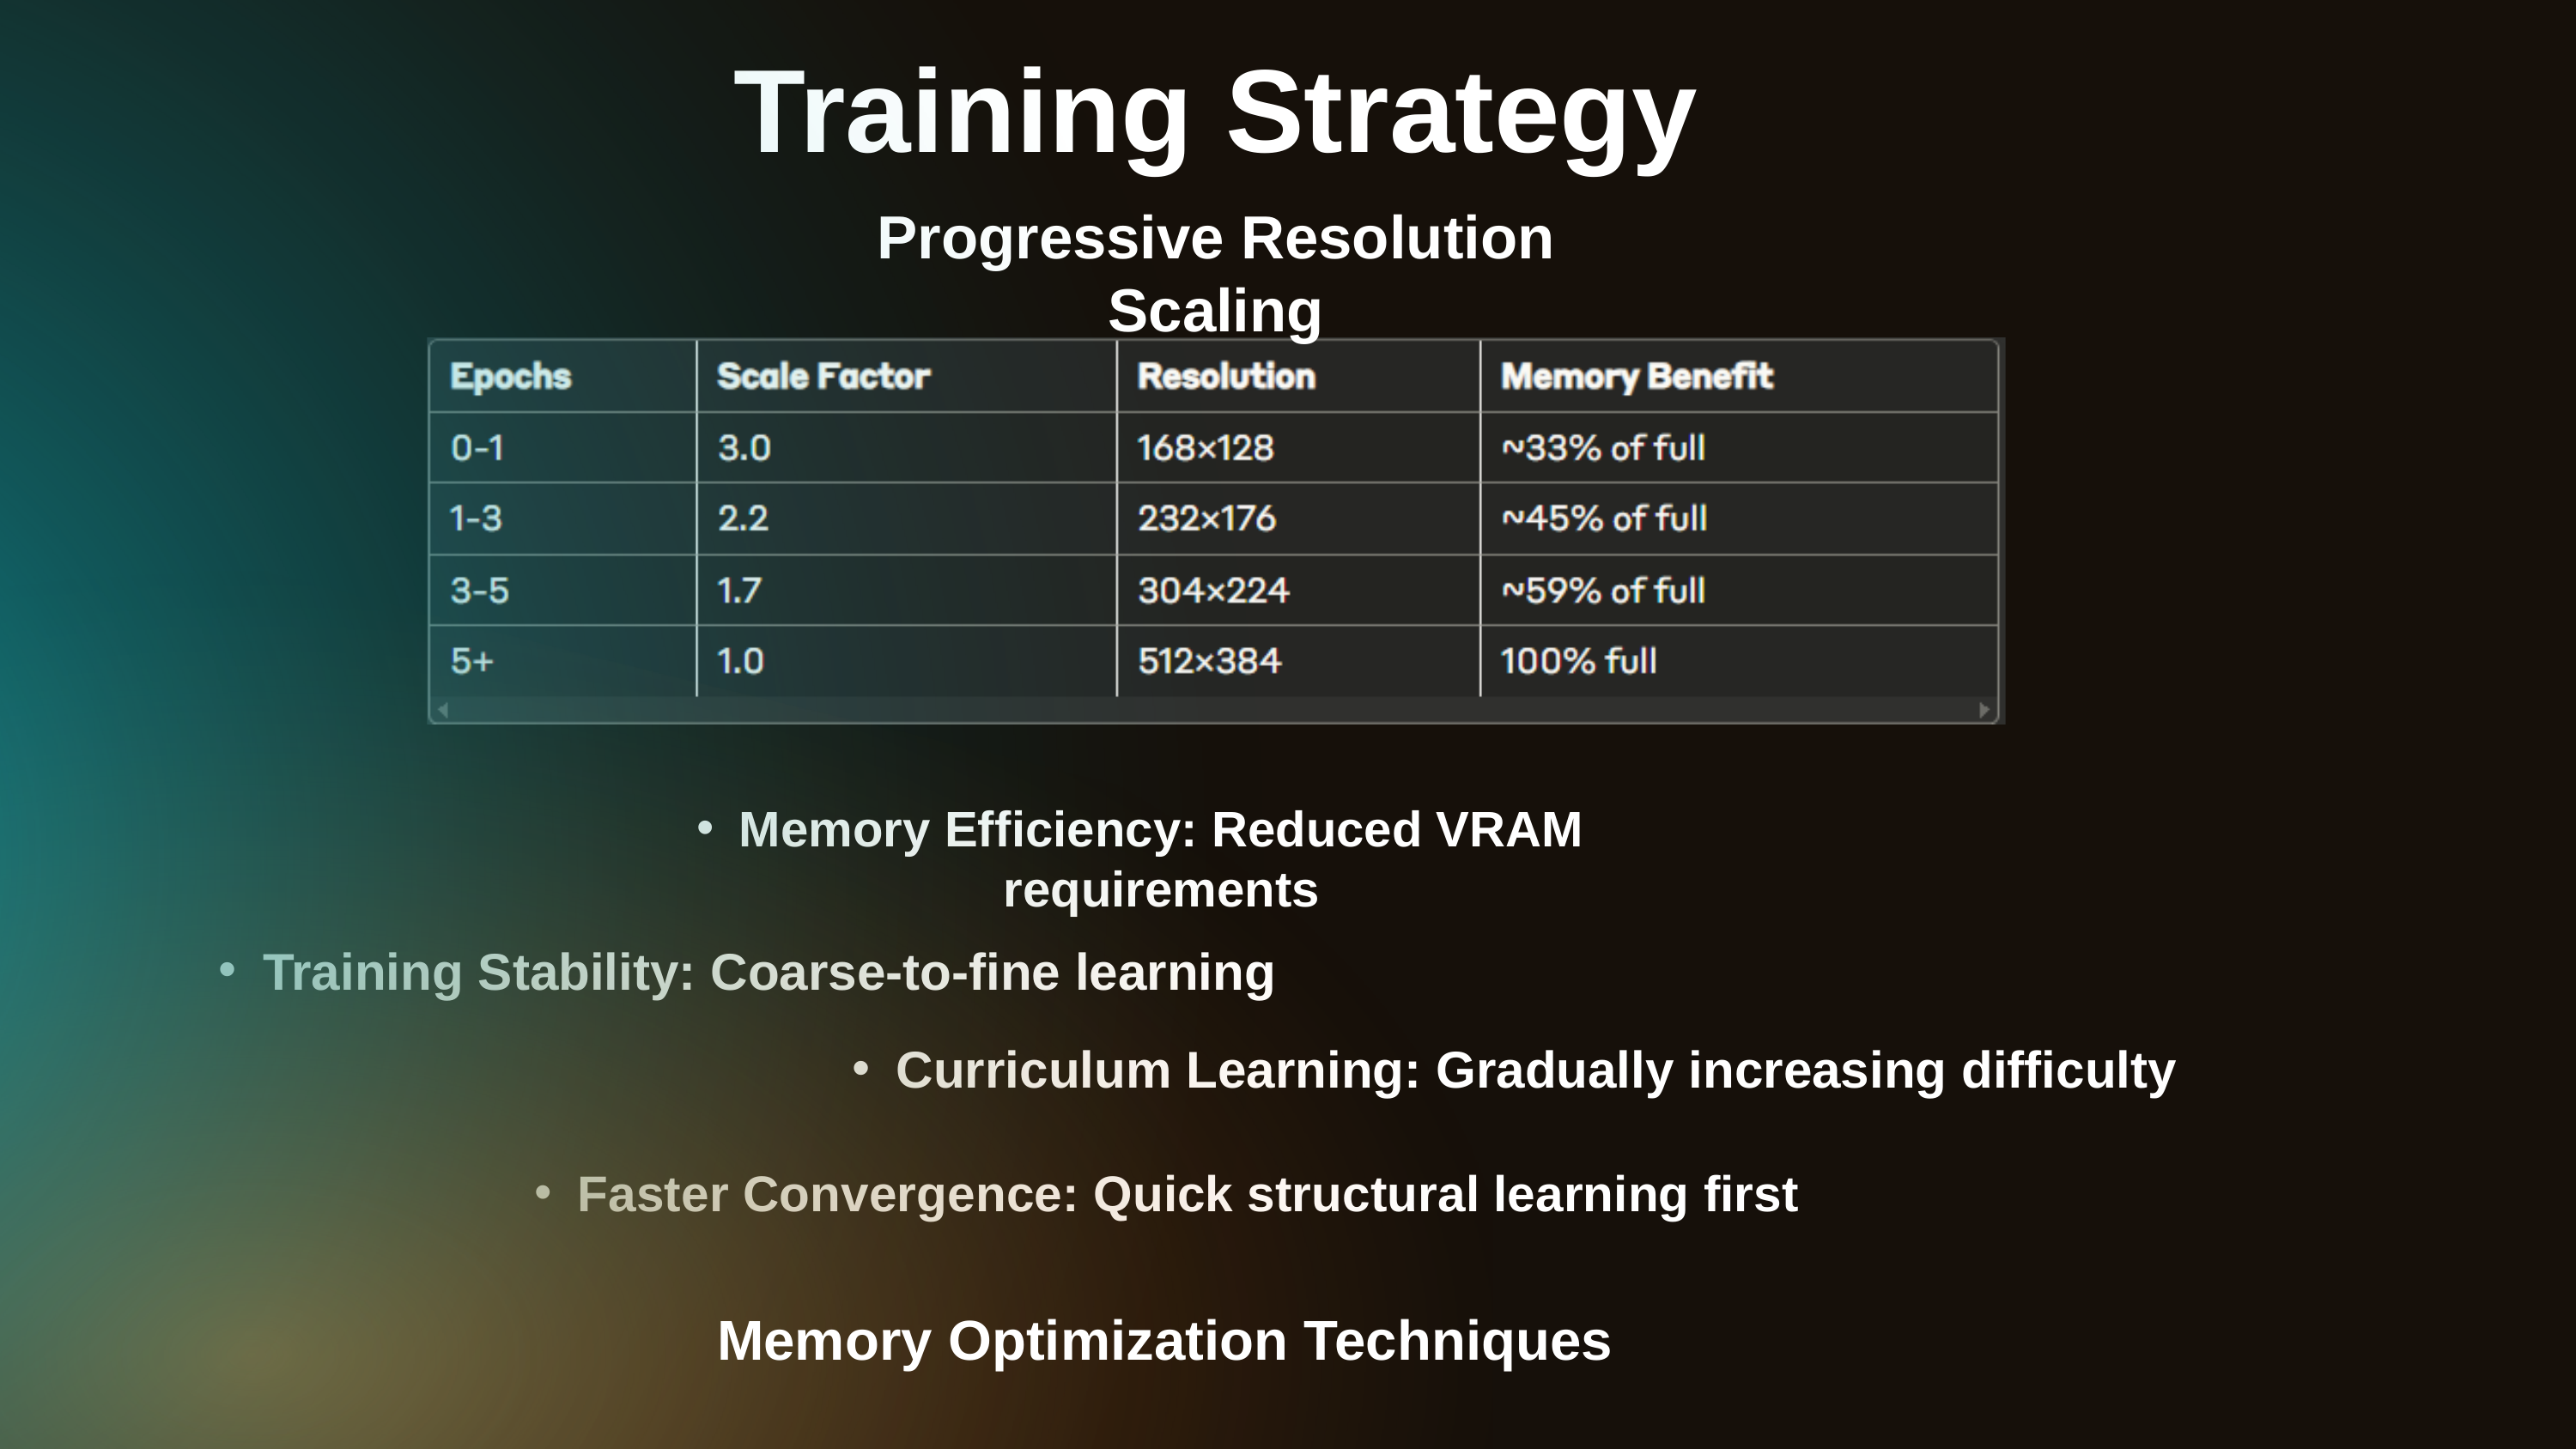

Training Strategy
Progressive Resolution Scaling

Memory Efficiency: Reduced VRAM requirements

Training Stability: Coarse-to-fine learning

Curriculum Learning: Gradually increasing difficulty

Faster Convergence: Quick structural learning first

 Memory Optimization Techniques